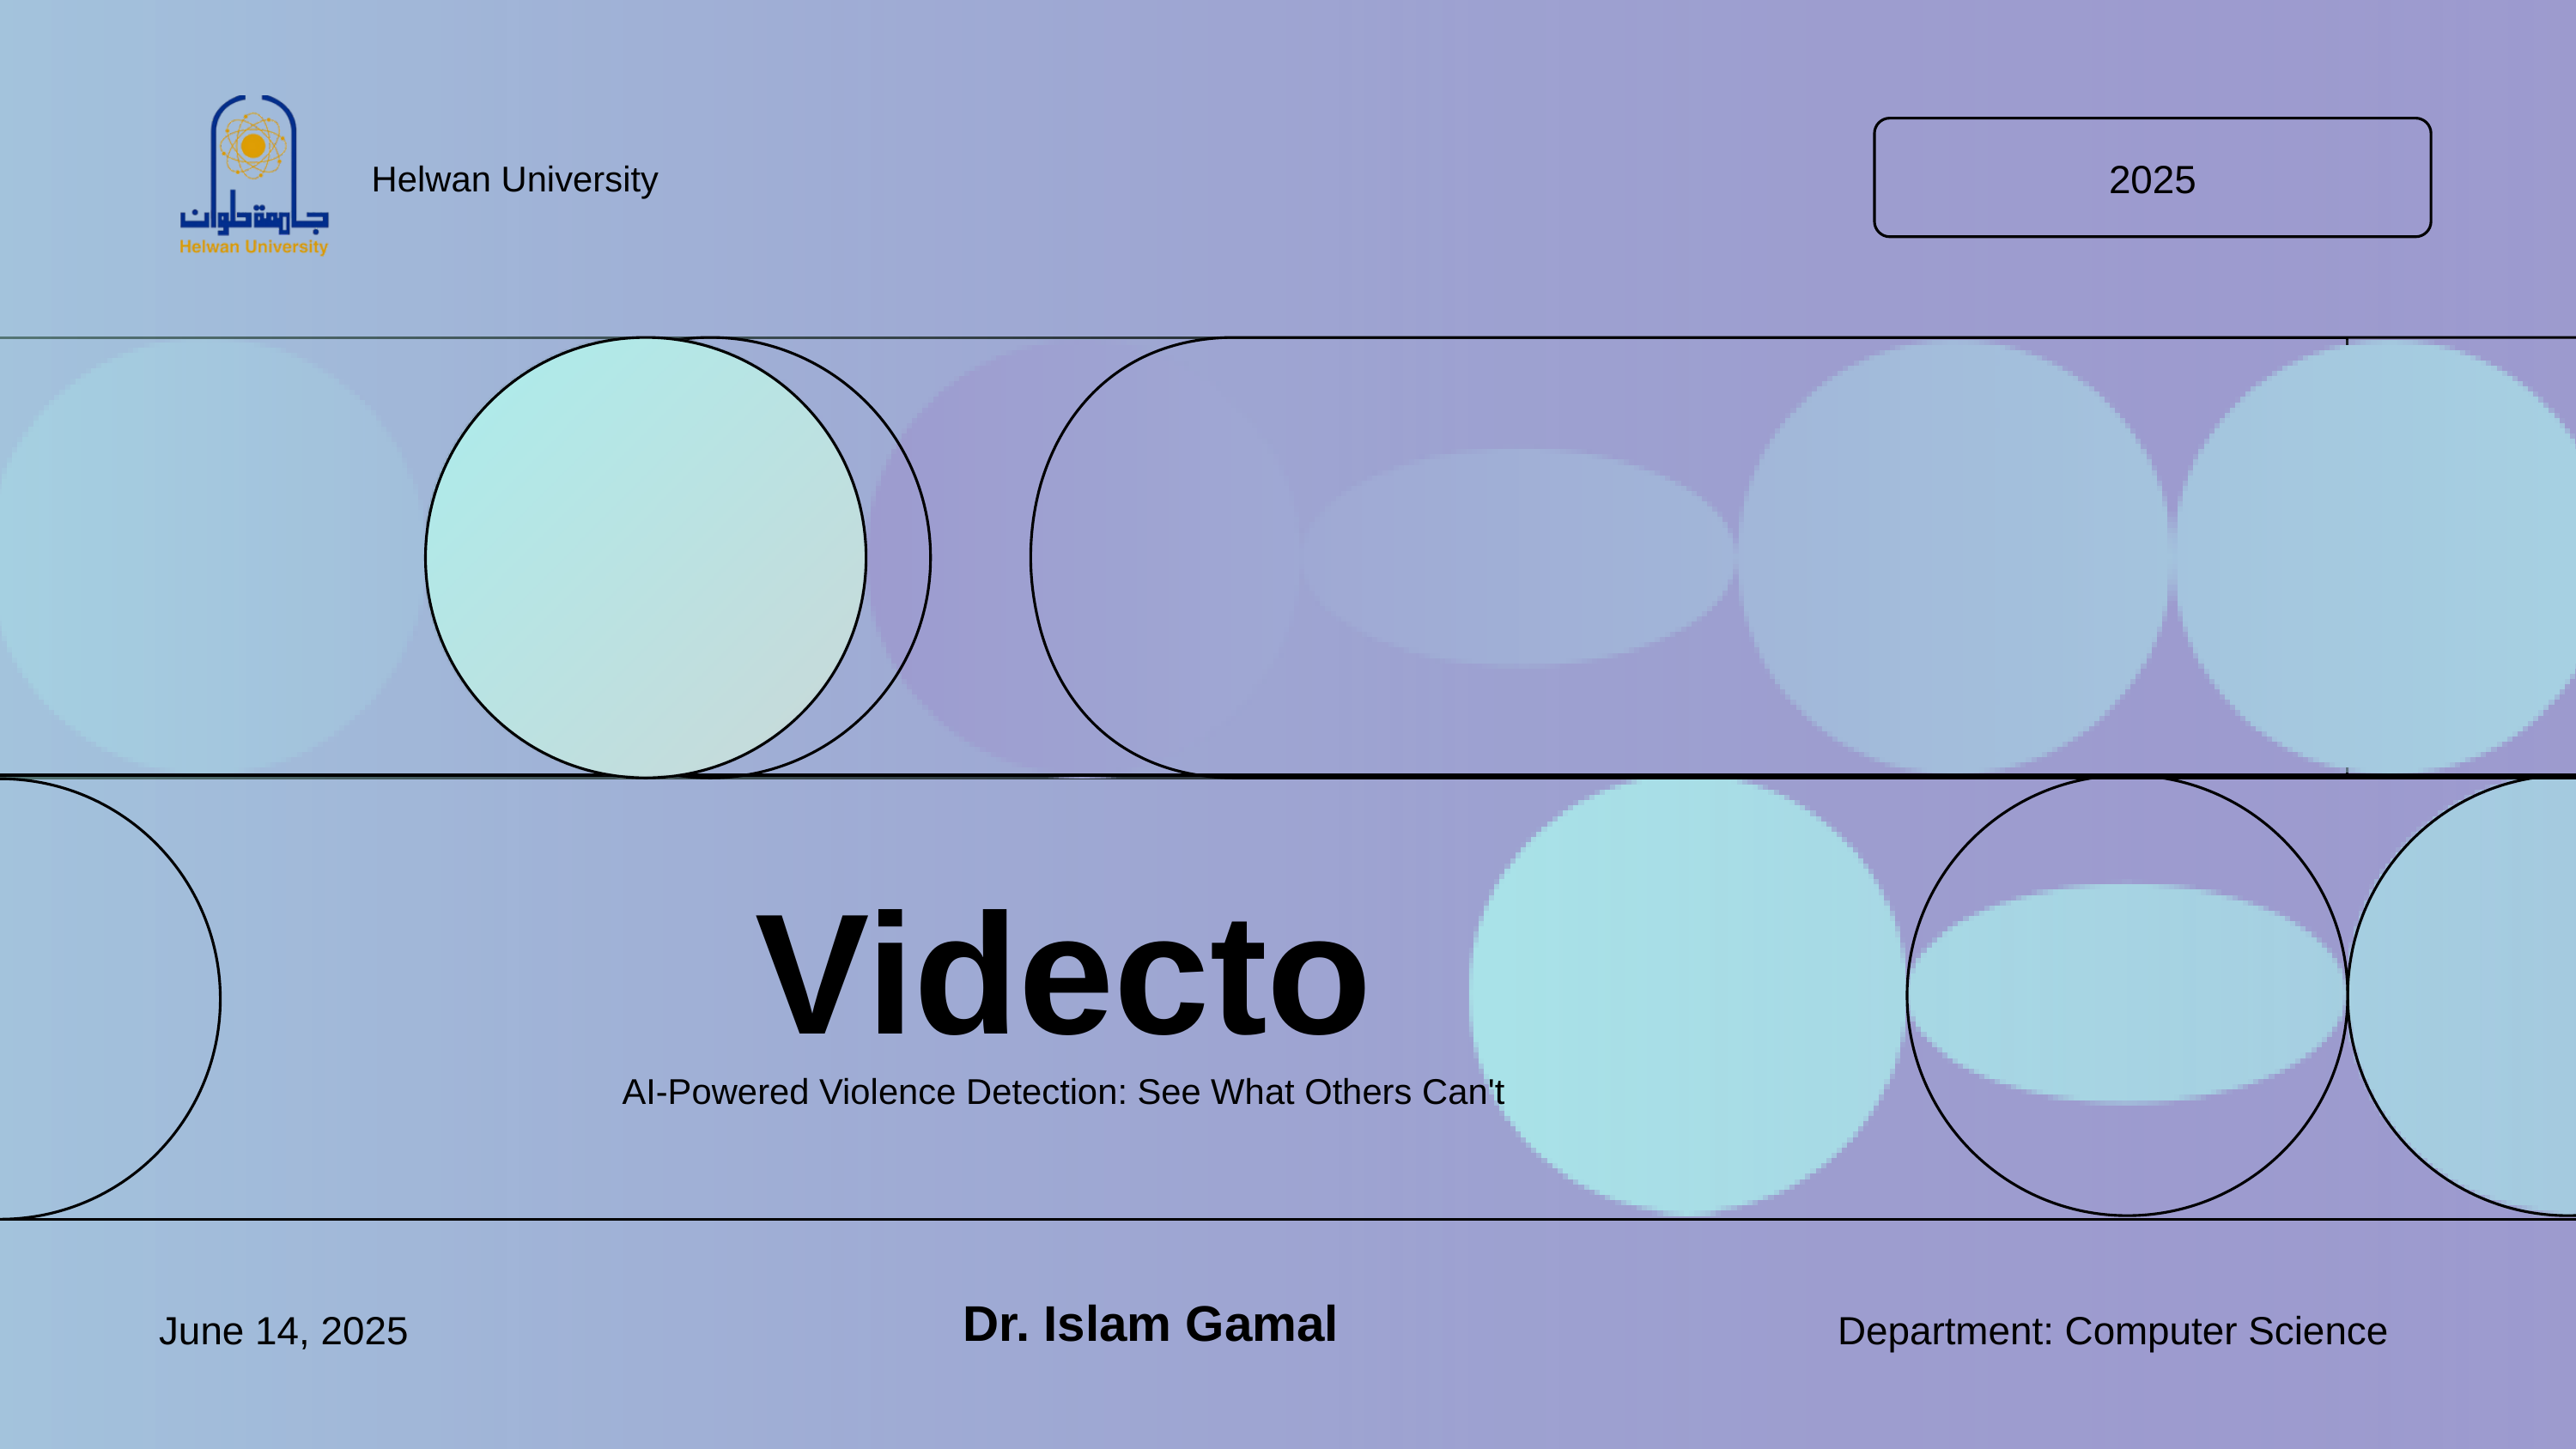

Helwan University

2025

Videcto
AI-Powered Violence Detection: See What Others Can't
Dr. Islam Gamal
Department: Computer Science
June 14, 2025